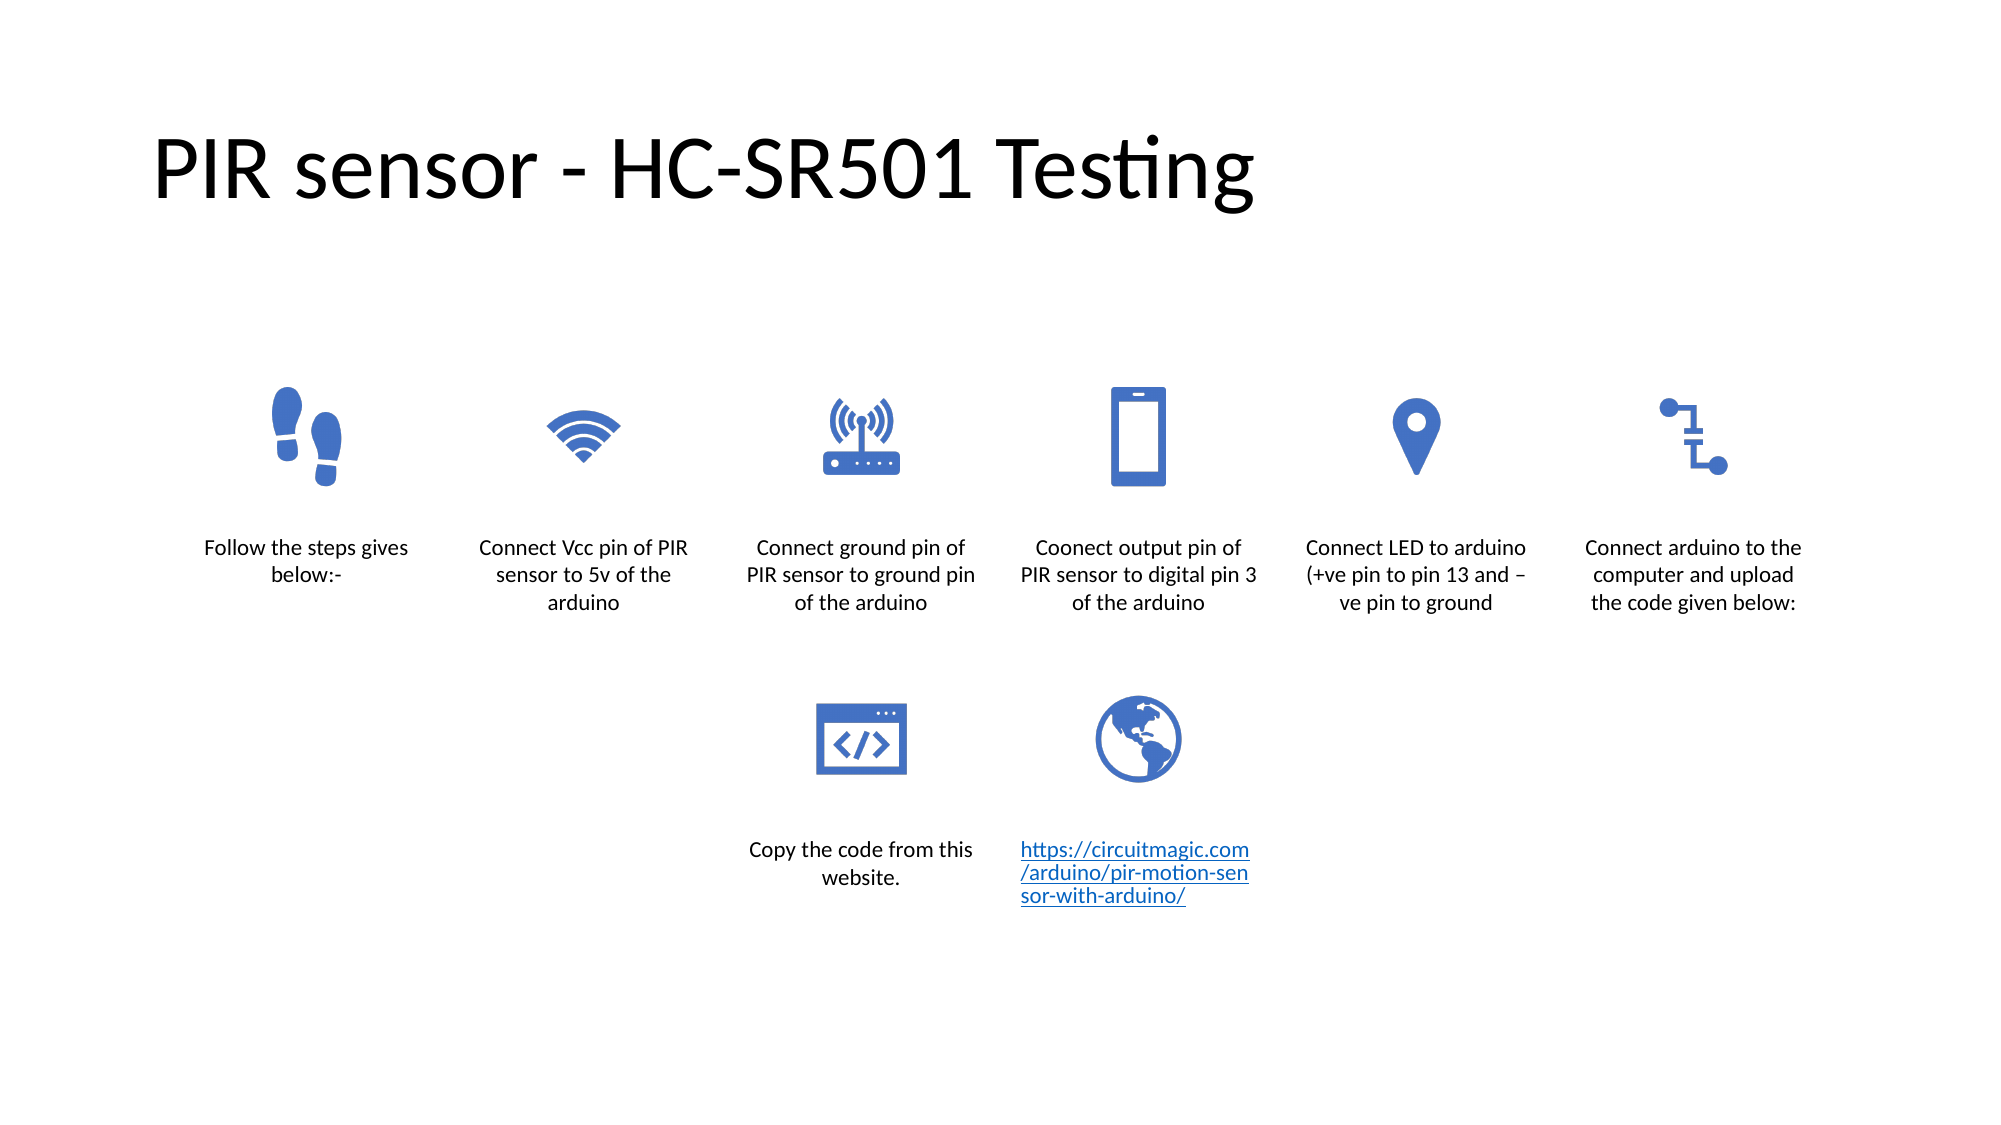

# PIR sensor - HC-SR501 Testing
Follow the steps gives below:-
Connect Vcc pin of PIR sensor to 5v of the arduino
Connect ground pin of PIR sensor to ground pin of the arduino
Coonect output pin of PIR sensor to digital pin 3 of the arduino
Connect LED to arduino (+ve pin to pin 13 and –ve pin to ground
Connect arduino to the computer and upload the code given below:
Copy the code from this website.
https://circuitmagic.com/arduino/pir-motion-sensor-with-arduino/